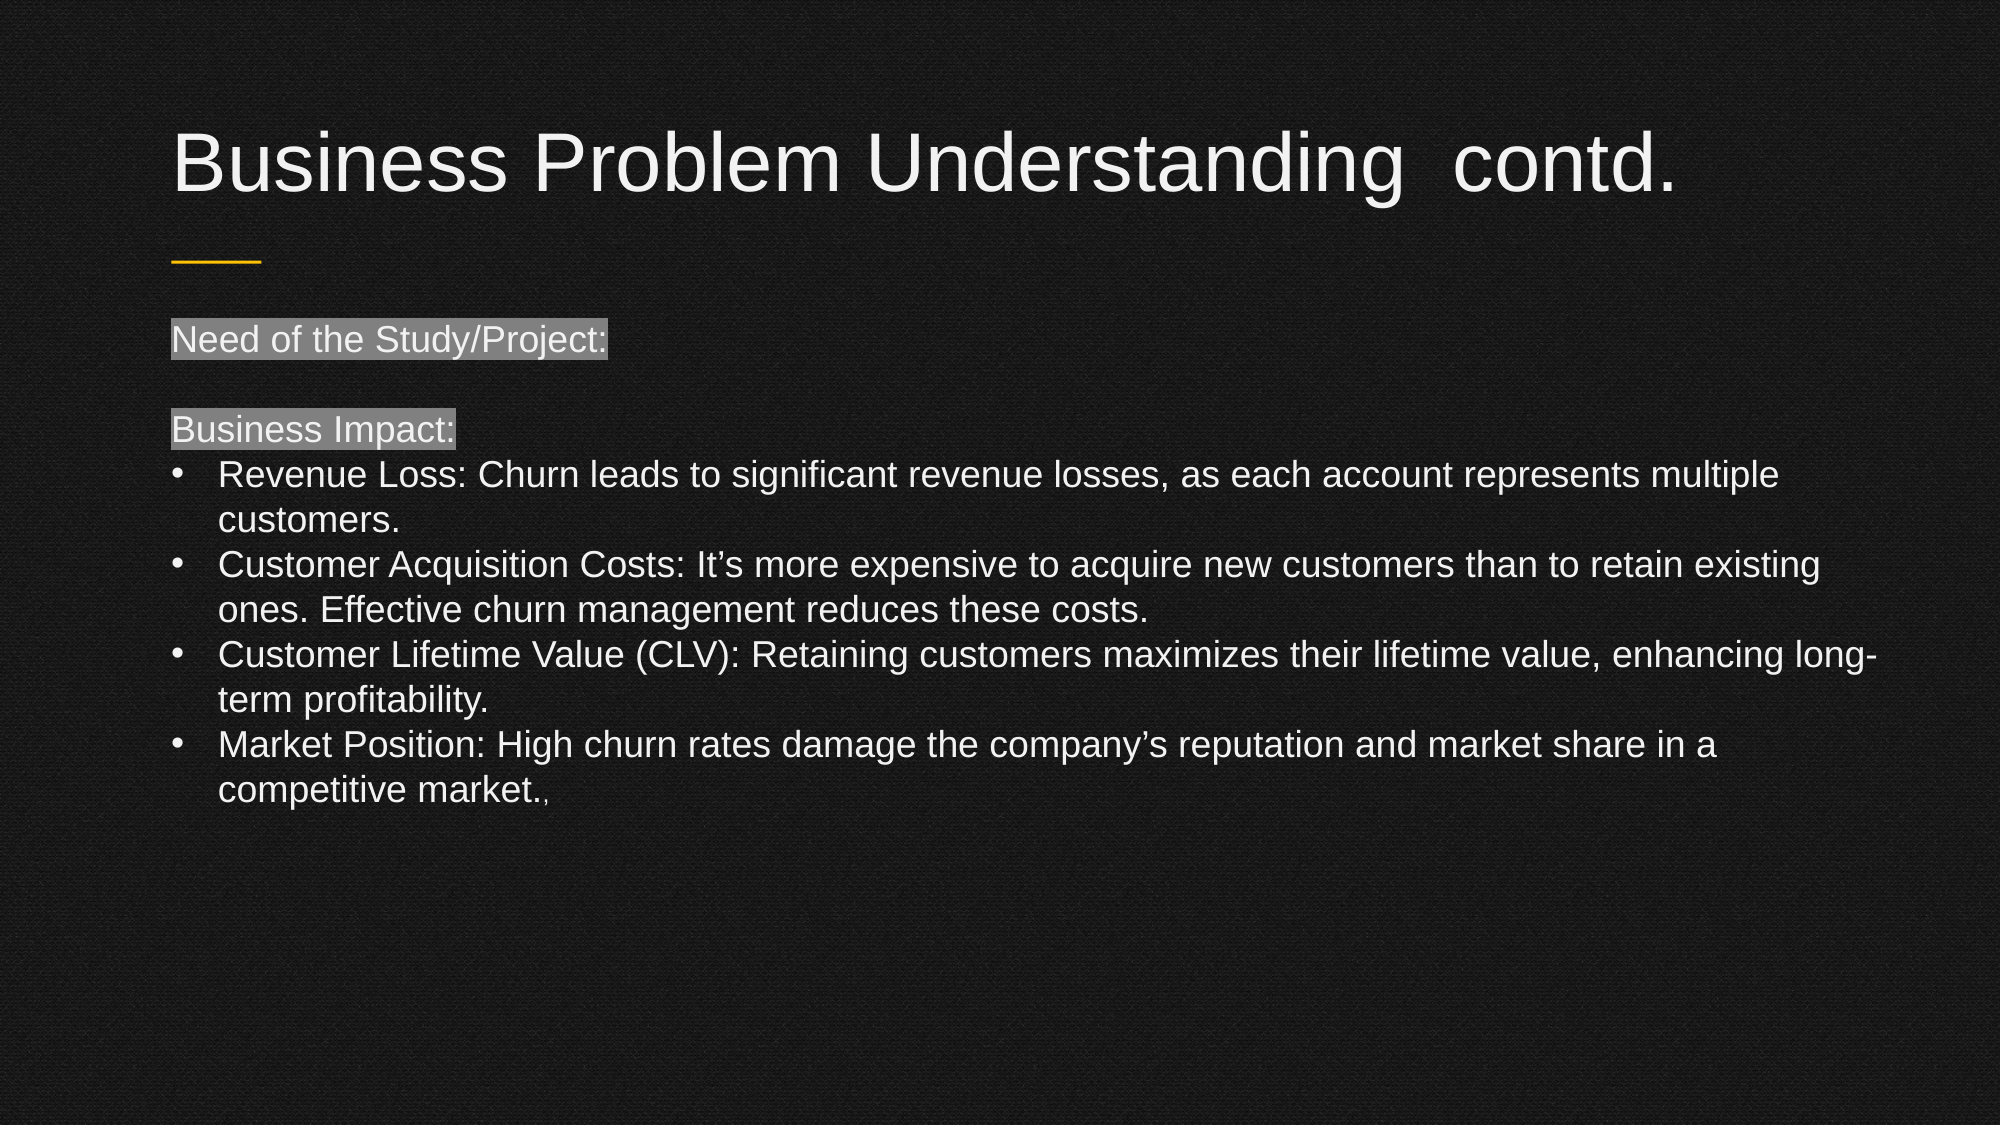

Business Problem Understanding  contd.

Need of the Study/Project:

Business Impact:
Revenue Loss: Churn leads to significant revenue losses, as each account represents multiple customers.
Customer Acquisition Costs: It’s more expensive to acquire new customers than to retain existing ones. Effective churn management reduces these costs.
Customer Lifetime Value (CLV): Retaining customers maximizes their lifetime value, enhancing long-term profitability.
Market Position: High churn rates damage the company’s reputation and market share in a competitive market.,